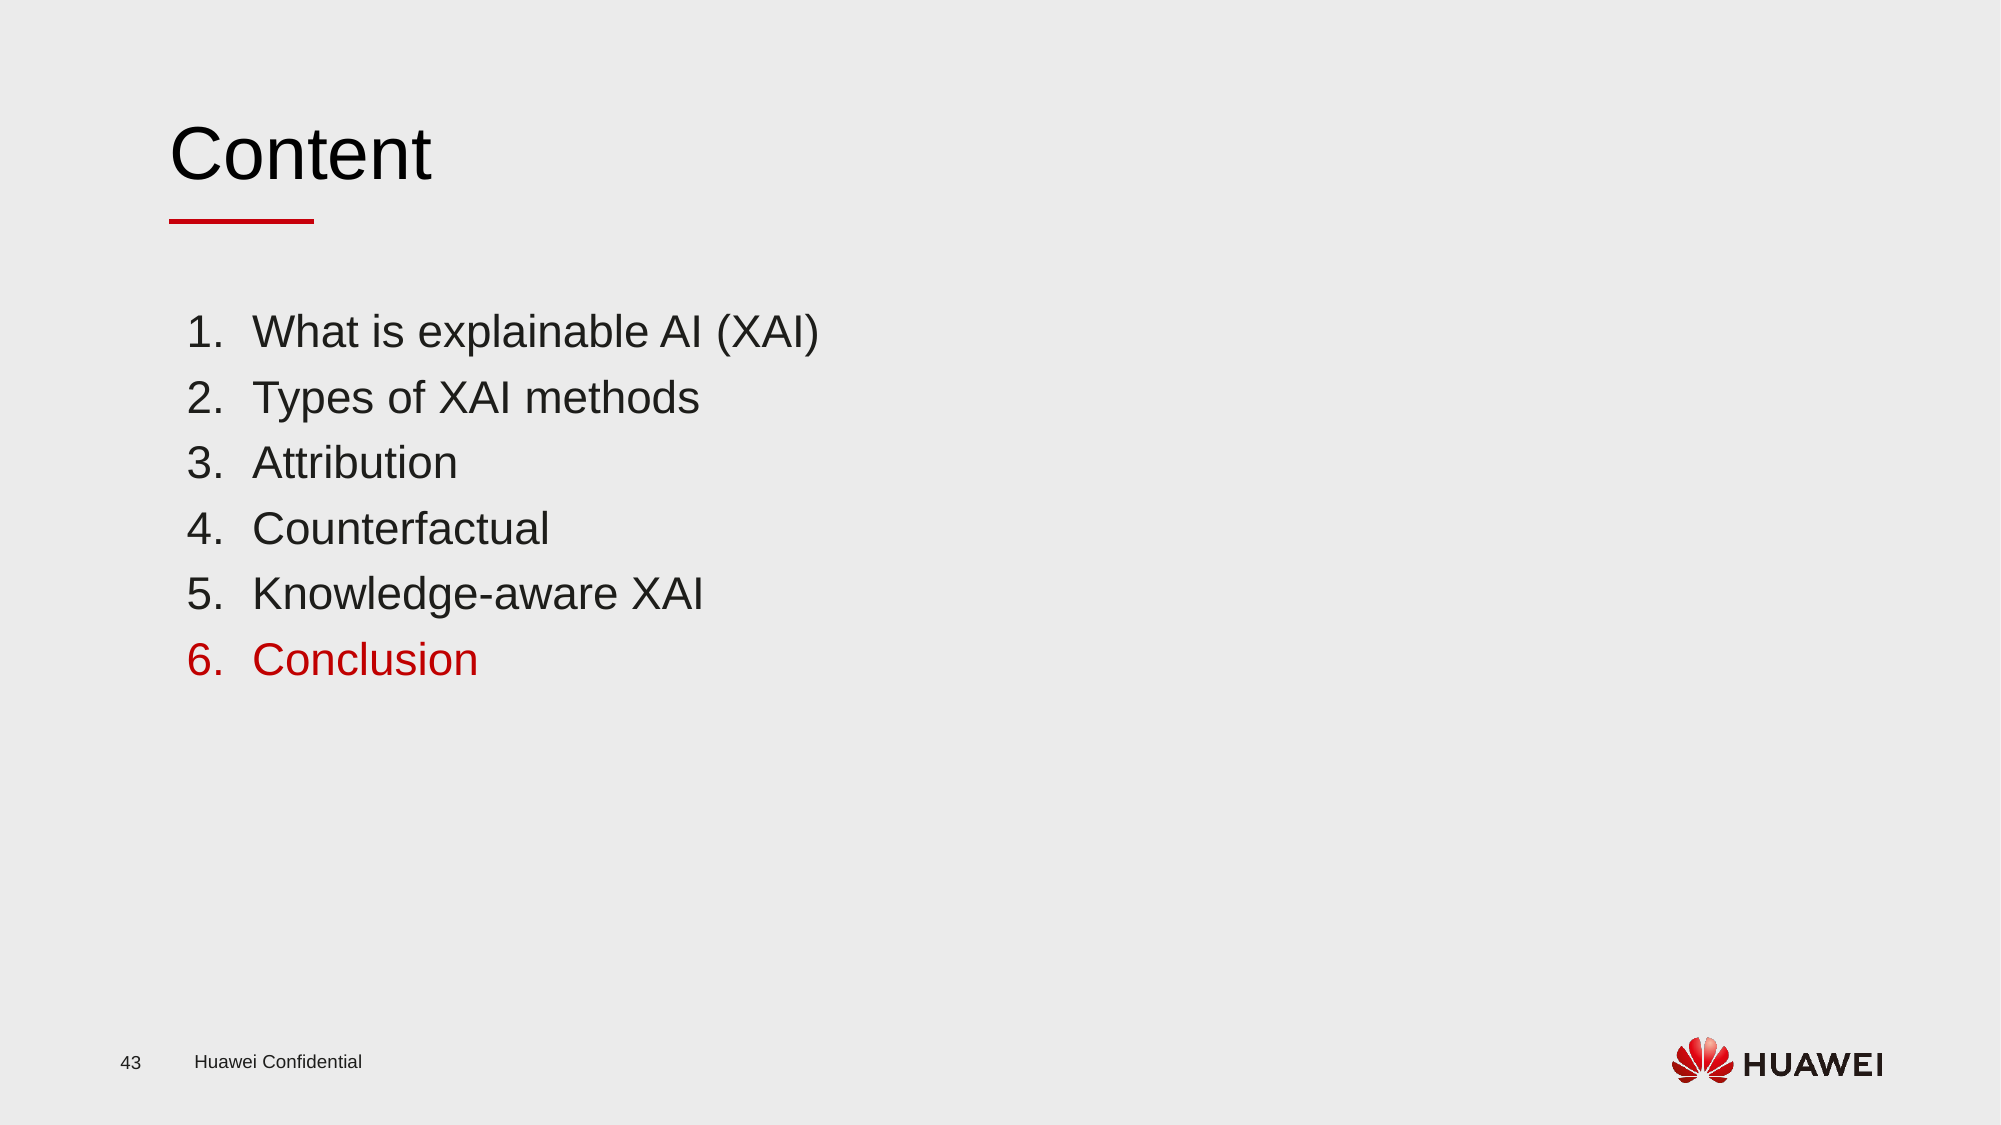

Content
What is explainable AI (XAI)
Types of XAI methods
Attribution
Counterfactual
Knowledge-aware XAI
Conclusion